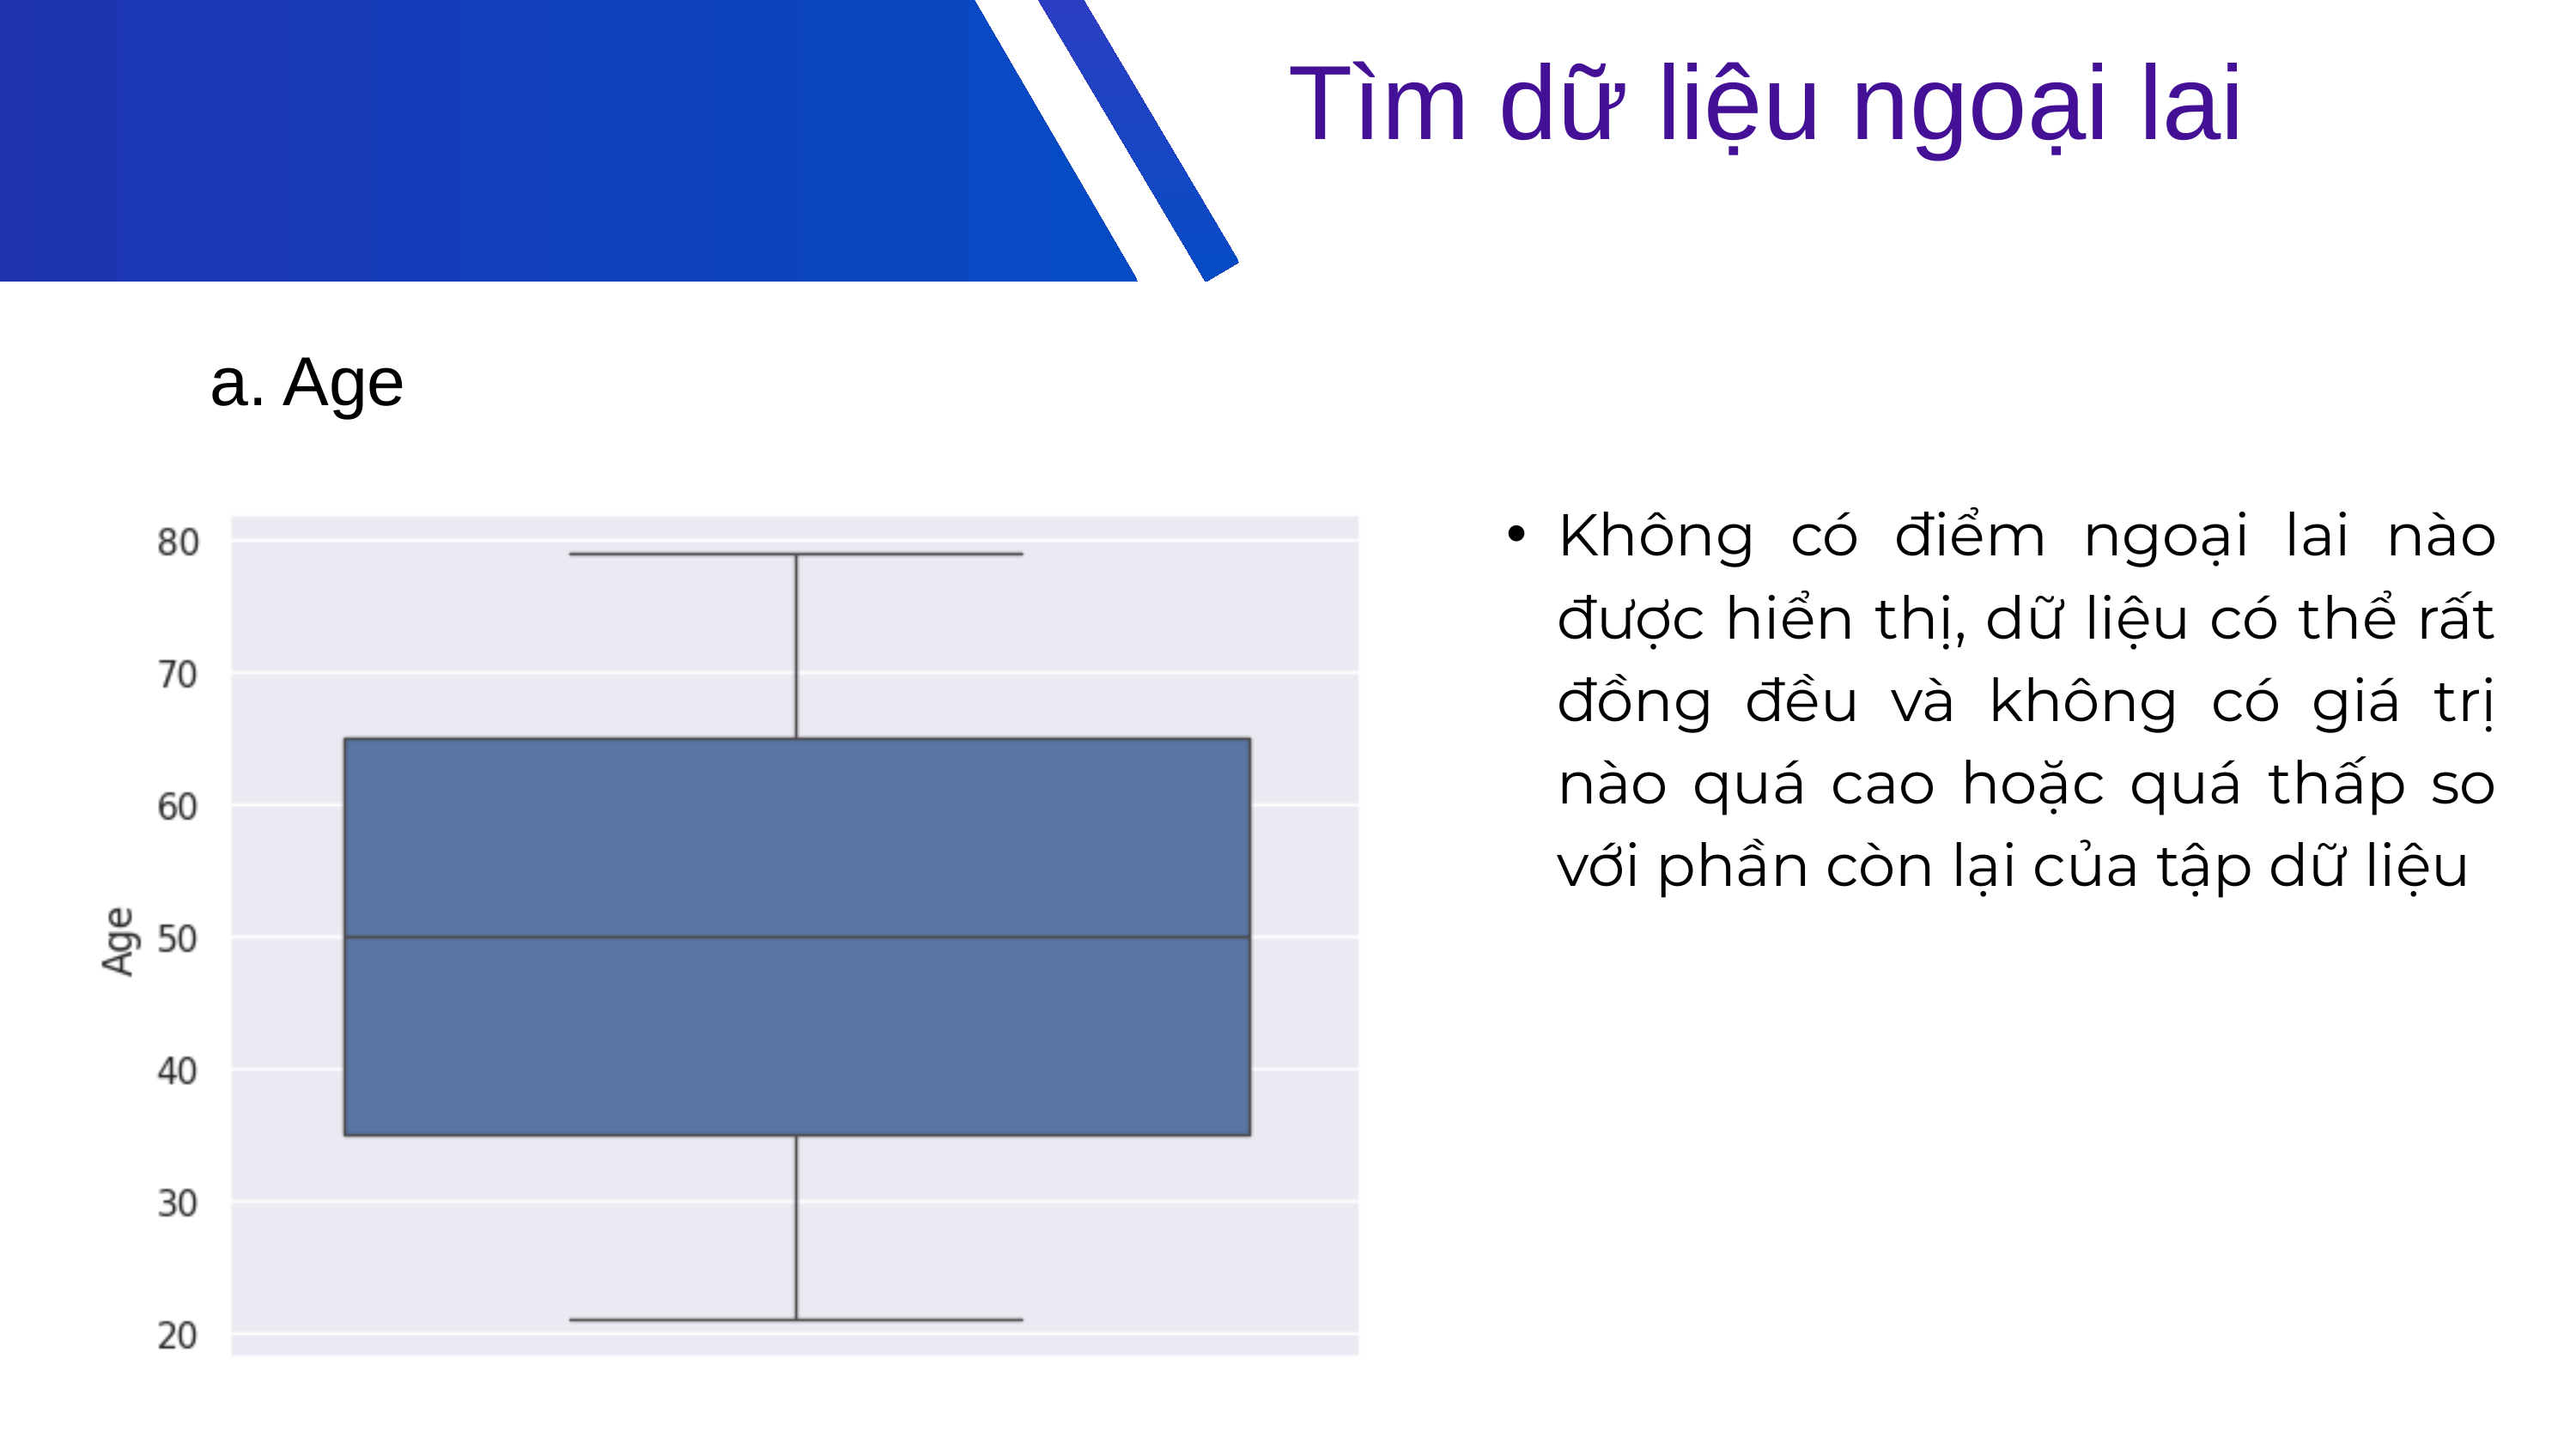

Tìm dữ liệu ngoại lai
a. Age
Không có điểm ngoại lai nào được hiển thị, dữ liệu có thể rất đồng đều và không có giá trị nào quá cao hoặc quá thấp so với phần còn lại của tập dữ liệu